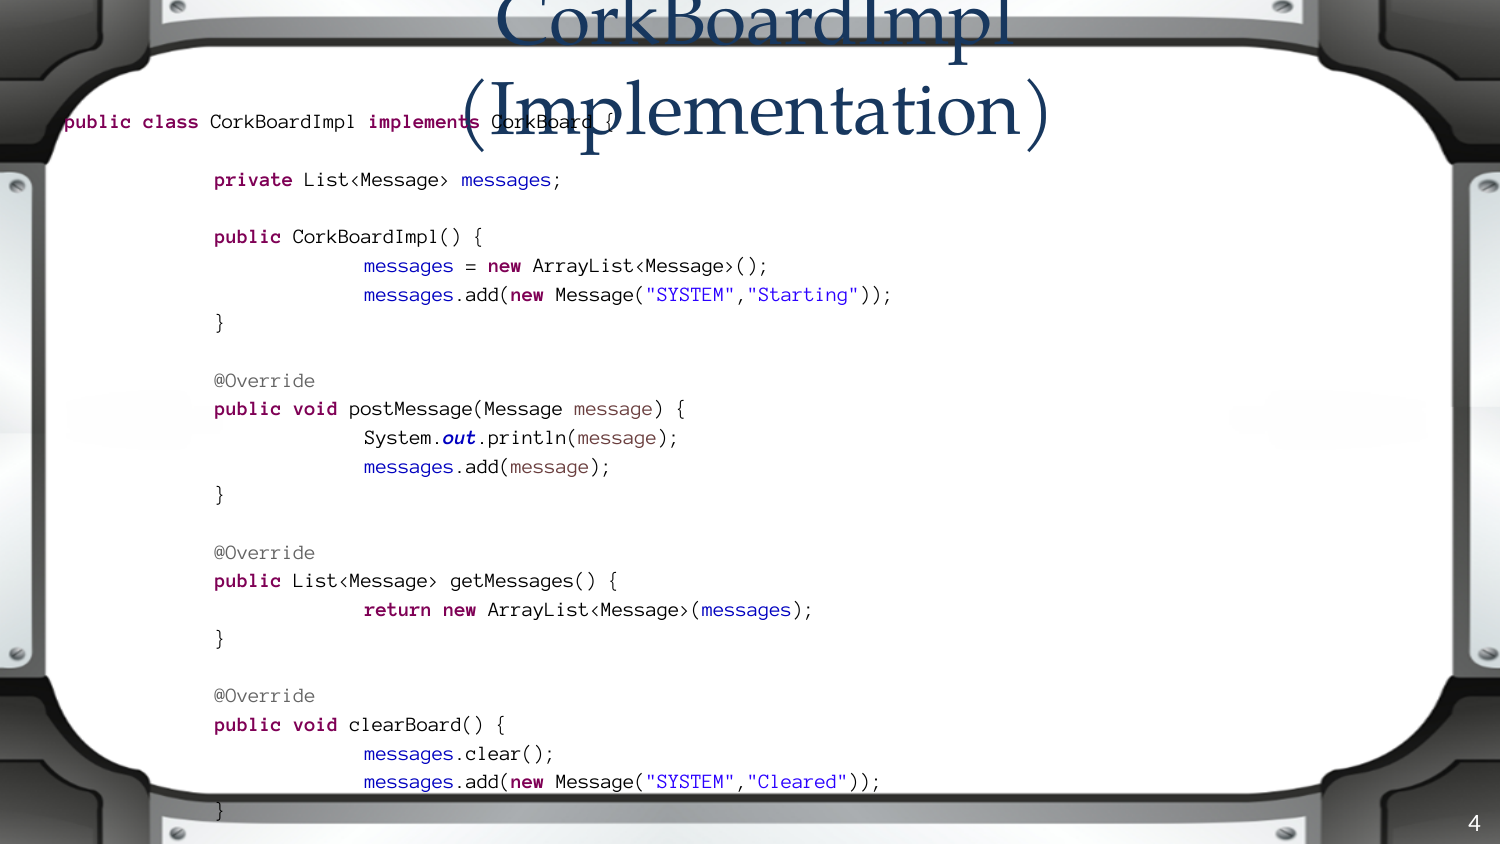

# CorkBoardImpl (Implementation)
public class CorkBoardImpl implements CorkBoard {

	private List<Message> messages;

	public CorkBoardImpl() {
		messages = new ArrayList<Message>();
		messages.add(new Message("SYSTEM","Starting"));
	}

	@Override
	public void postMessage(Message message) {
		System.out.println(message);
		messages.add(message);
	}

	@Override
	public List<Message> getMessages() {
		return new ArrayList<Message>(messages);
	}

	@Override
	public void clearBoard() {
		messages.clear();
		messages.add(new Message("SYSTEM","Cleared"));
	}

4